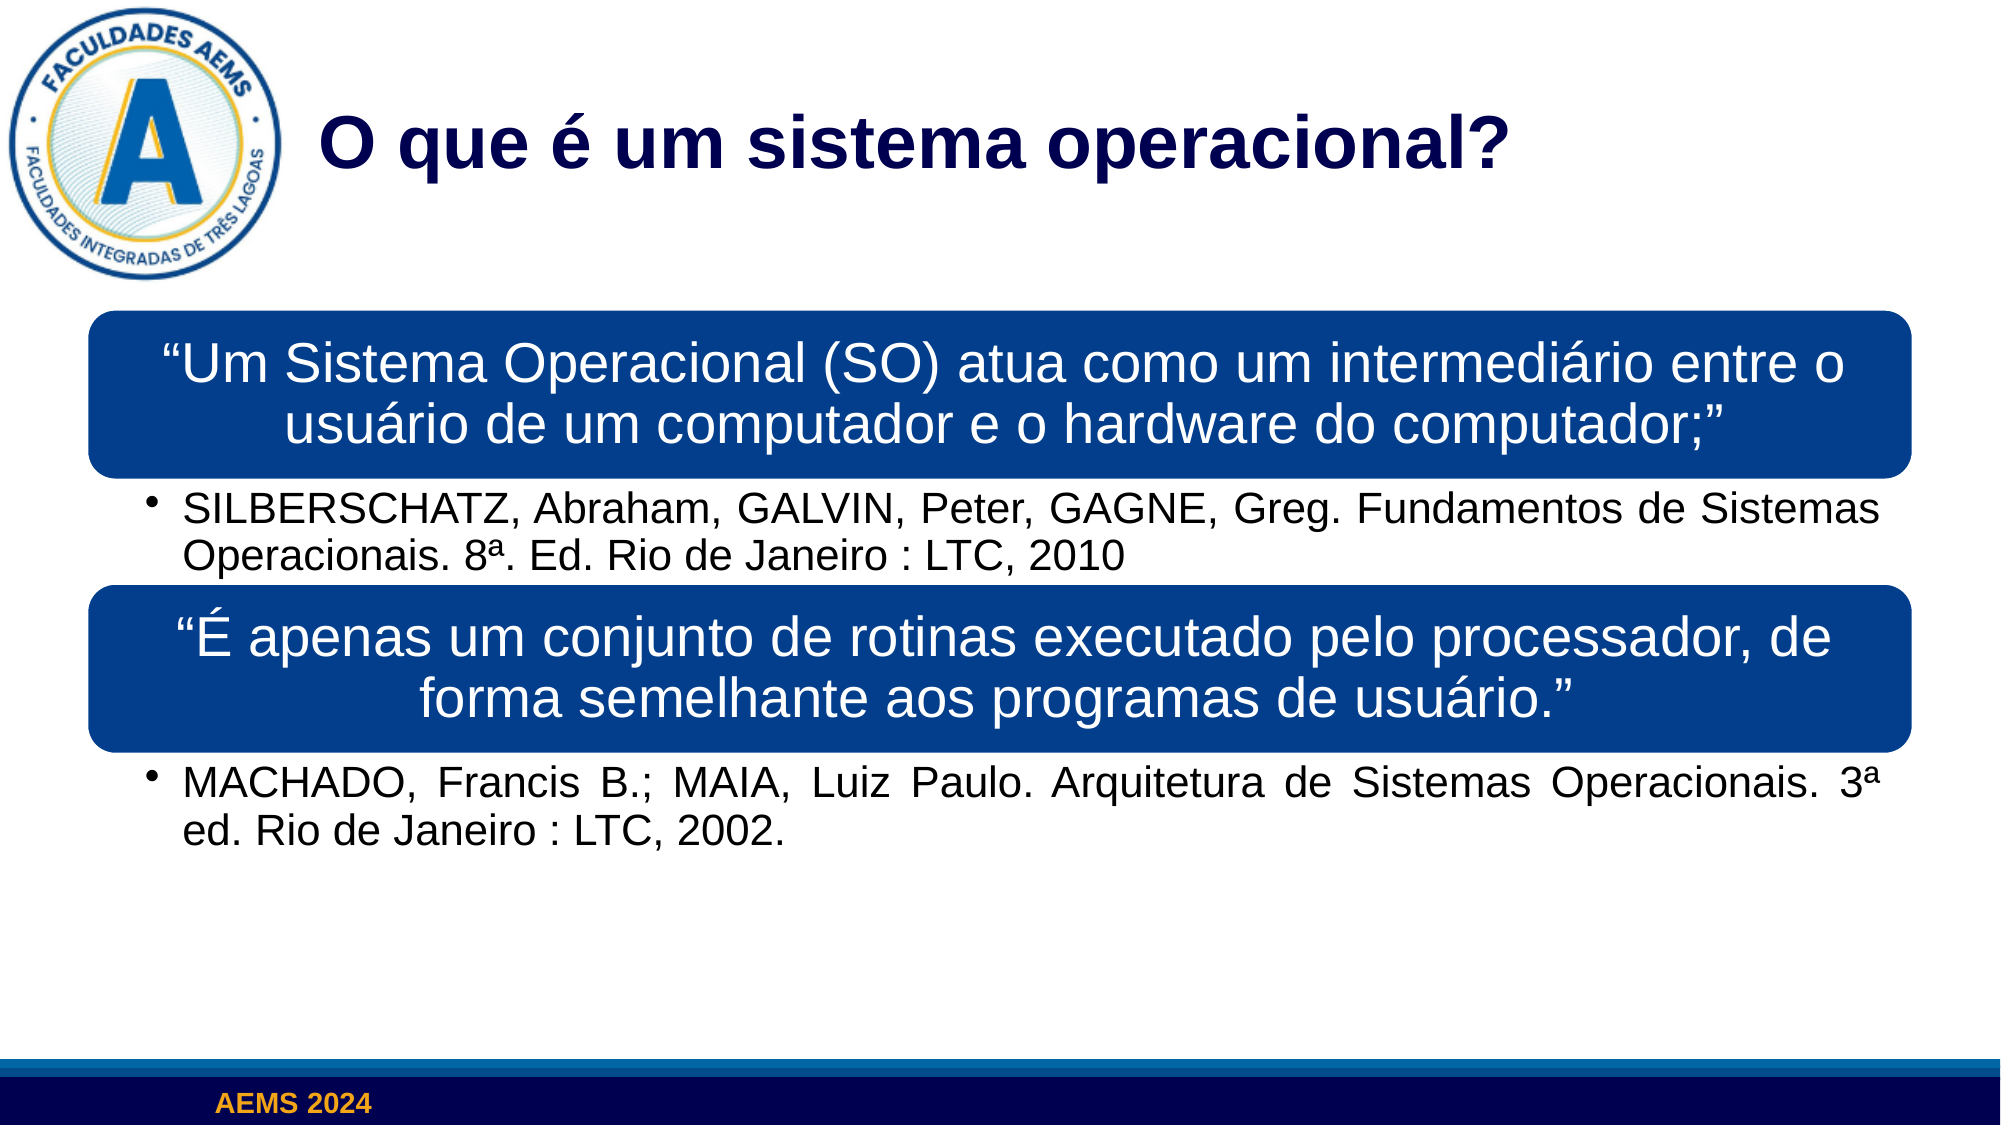

# O que é um sistema operacional?
“Um Sistema Operacional (SO) atua como um intermediário entre o usuário de um computador e o hardware do computador;”
SILBERSCHATZ, Abraham, GALVIN, Peter, GAGNE, Greg. Fundamentos de Sistemas Operacionais. 8ª. Ed. Rio de Janeiro : LTC, 2010
“É apenas um conjunto de rotinas executado pelo processador, de forma semelhante aos programas de usuário.”
MACHADO, Francis B.; MAIA, Luiz Paulo. Arquitetura de Sistemas Operacionais. 3ª ed. Rio de Janeiro : LTC, 2002.
AEMS 2024